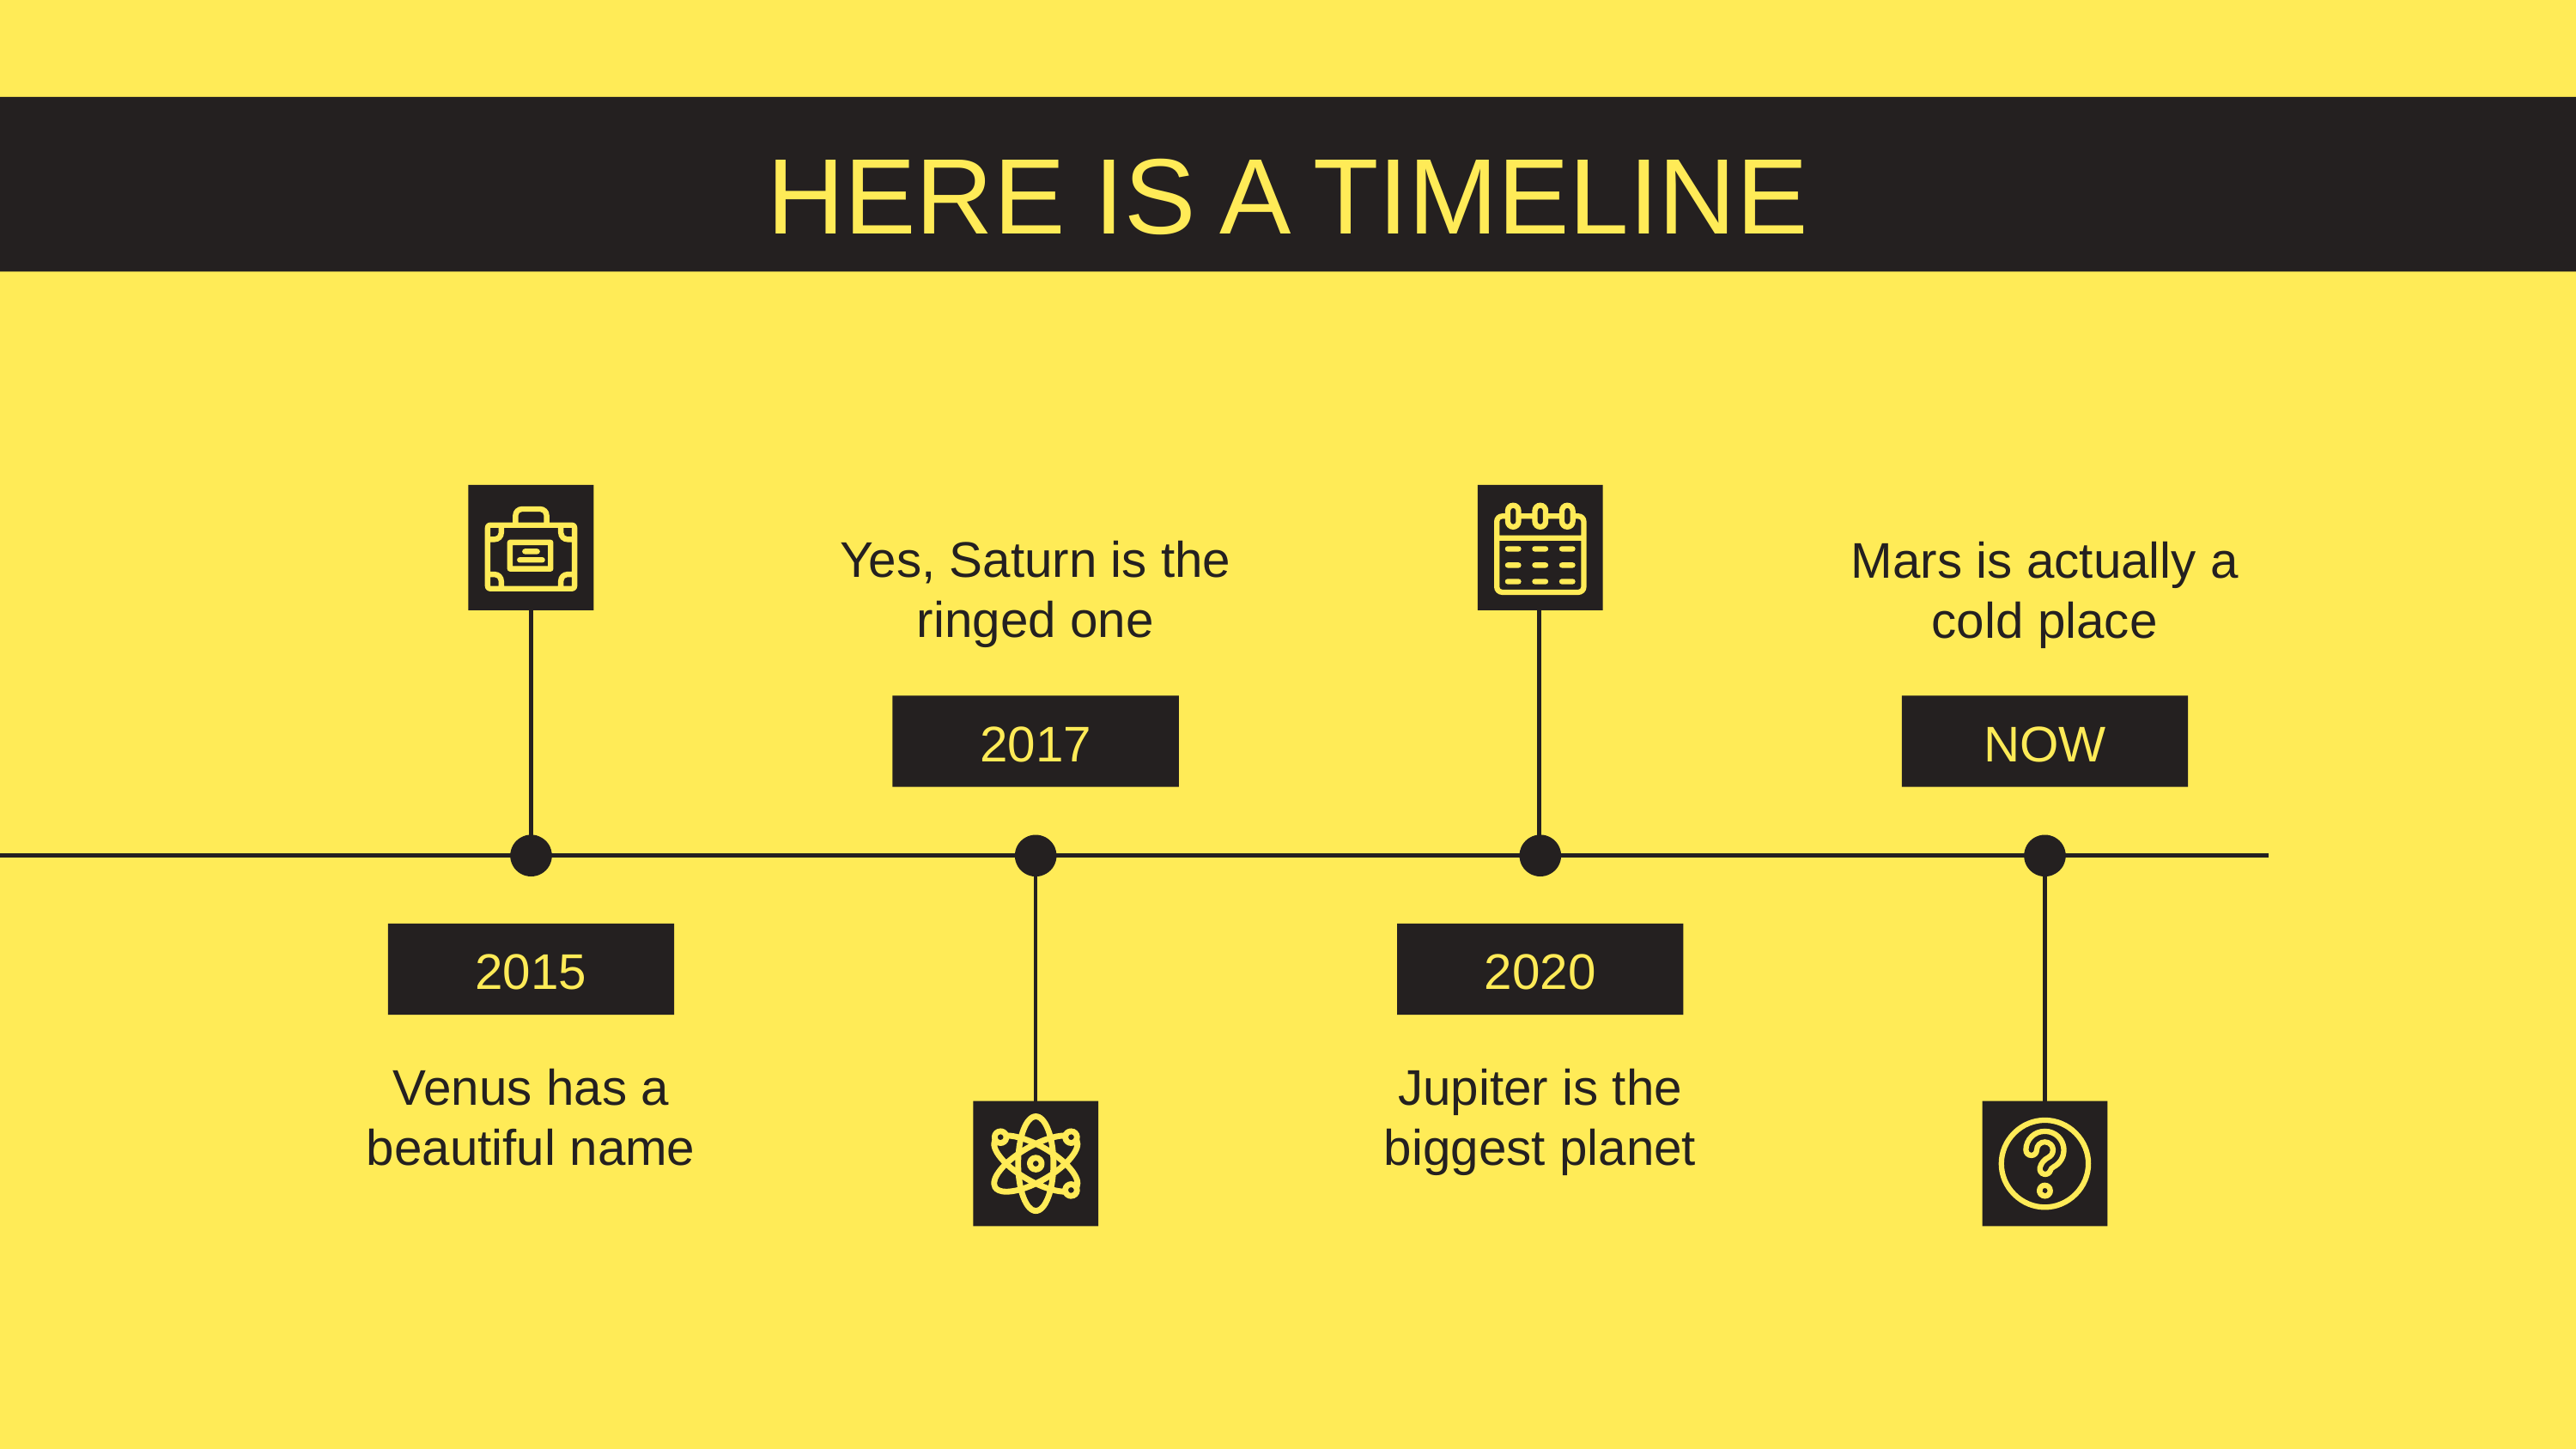

# HERE IS A TIMELINE

Yes, Saturn is the ringed one
Mars is actually a cold place
2017
NOW

2015
2020
Venus has a beautiful name
Jupiter is the biggest planet